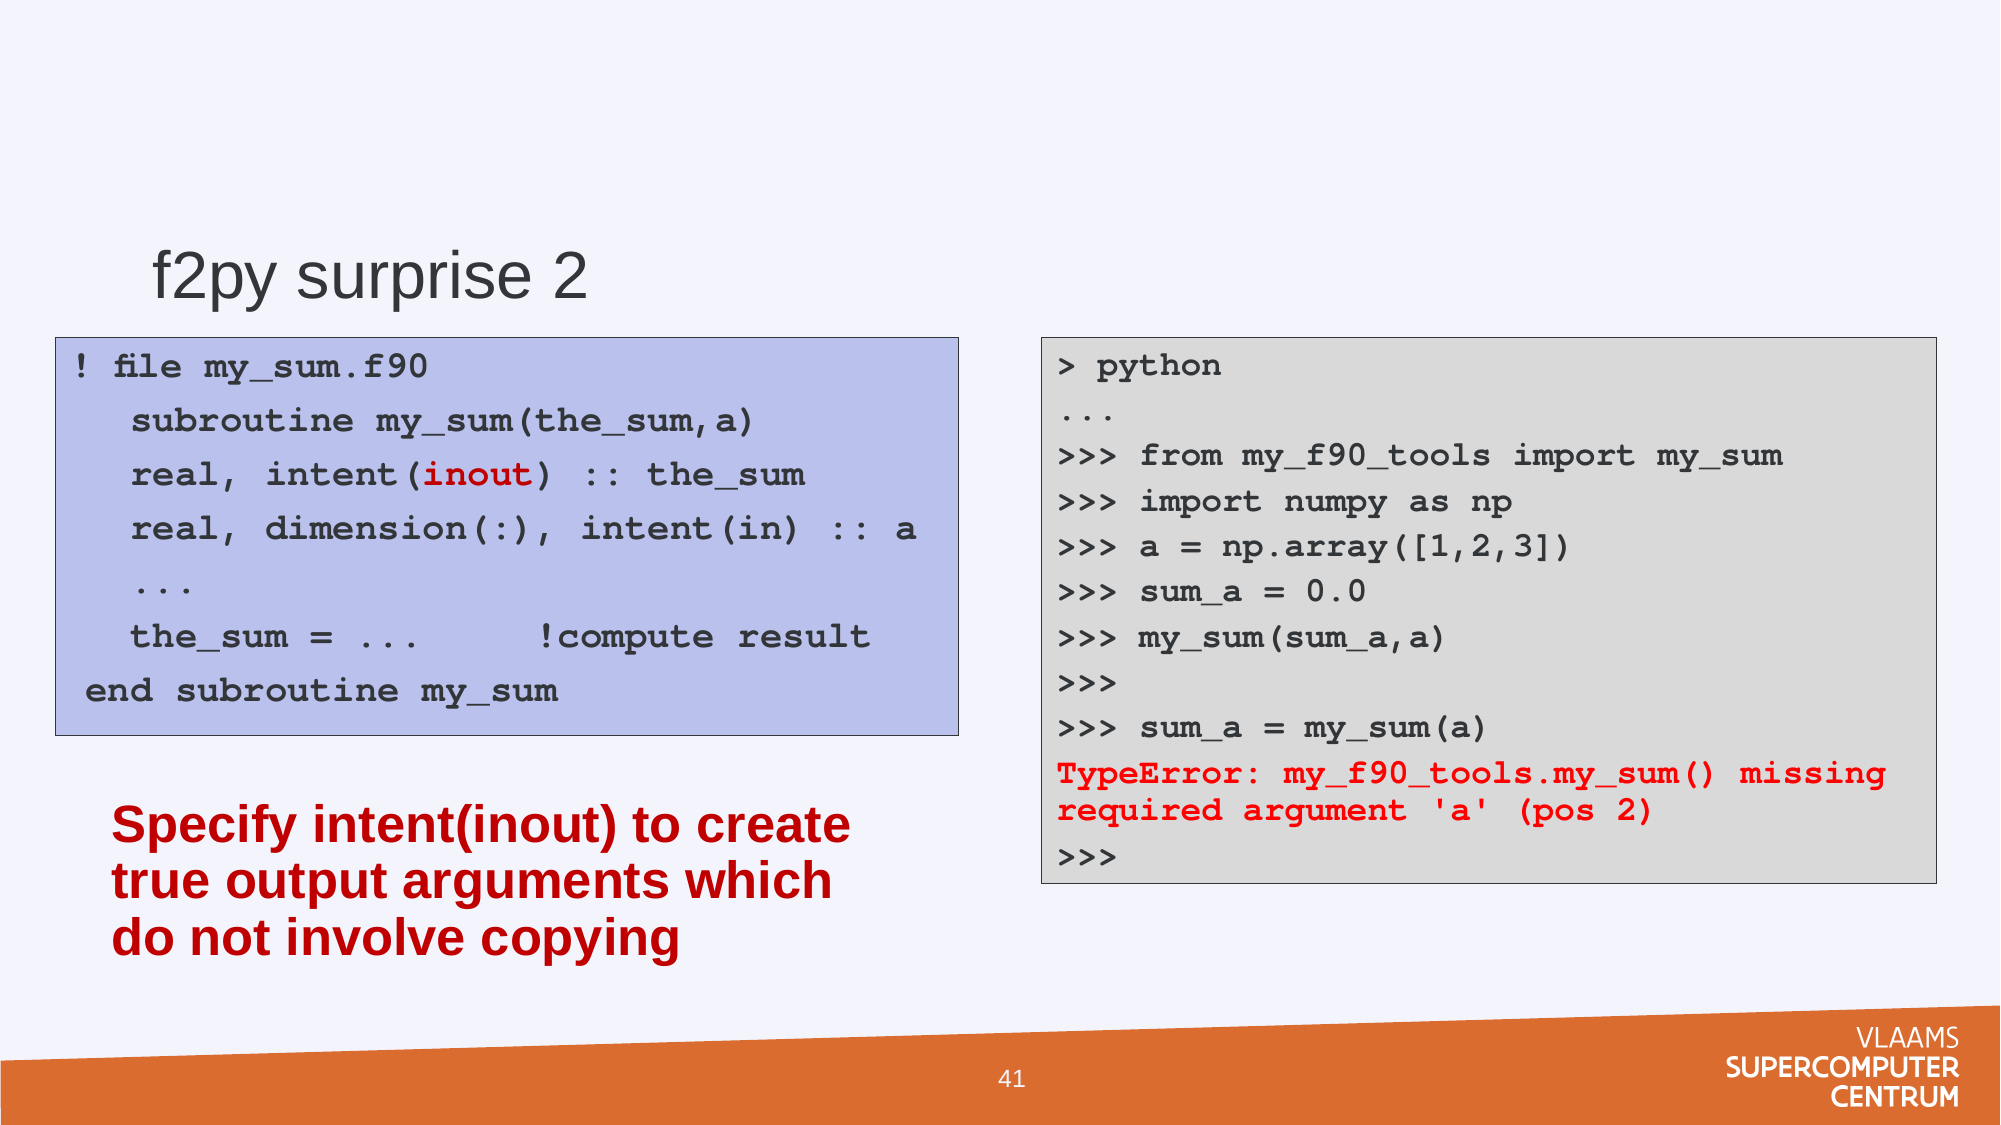

# f2py surprise 2
! file my_sum.f90
  subroutine my_sum(the_sum,a)
  real, intent(inout) :: the_sum
  real, dimension(:), intent(in) :: a
  ...
  the_sum = ...	!compute result
end subroutine my_sum
> python
...
>>> from my_f90_tools import my_sum
>>> import numpy as np
>>> a = np.array([1,2,3])
>>> sum_a = 0.0
>>> my_sum(sum_a,a)
>>>
>>> sum_a = my_sum(a)
TypeError: my_f90_tools.my_sum() missing required argument 'a' (pos 2)
>>>
Specify intent(inout) to create true output arguments which do not involve copying
41